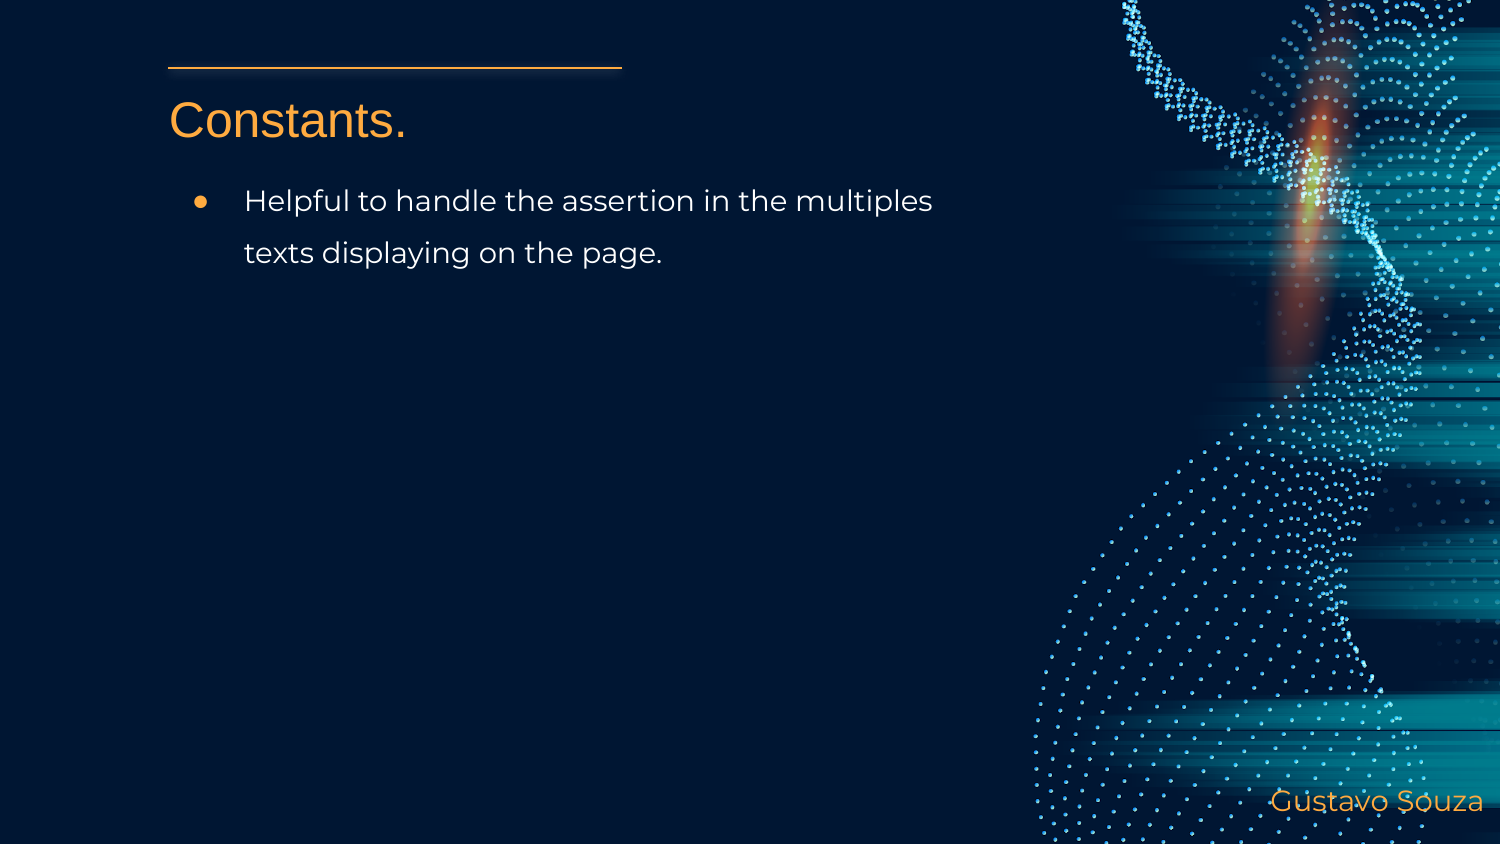

# Constants.
Helpful to handle the assertion in the multiples texts displaying on the page.

Gustavo Souza